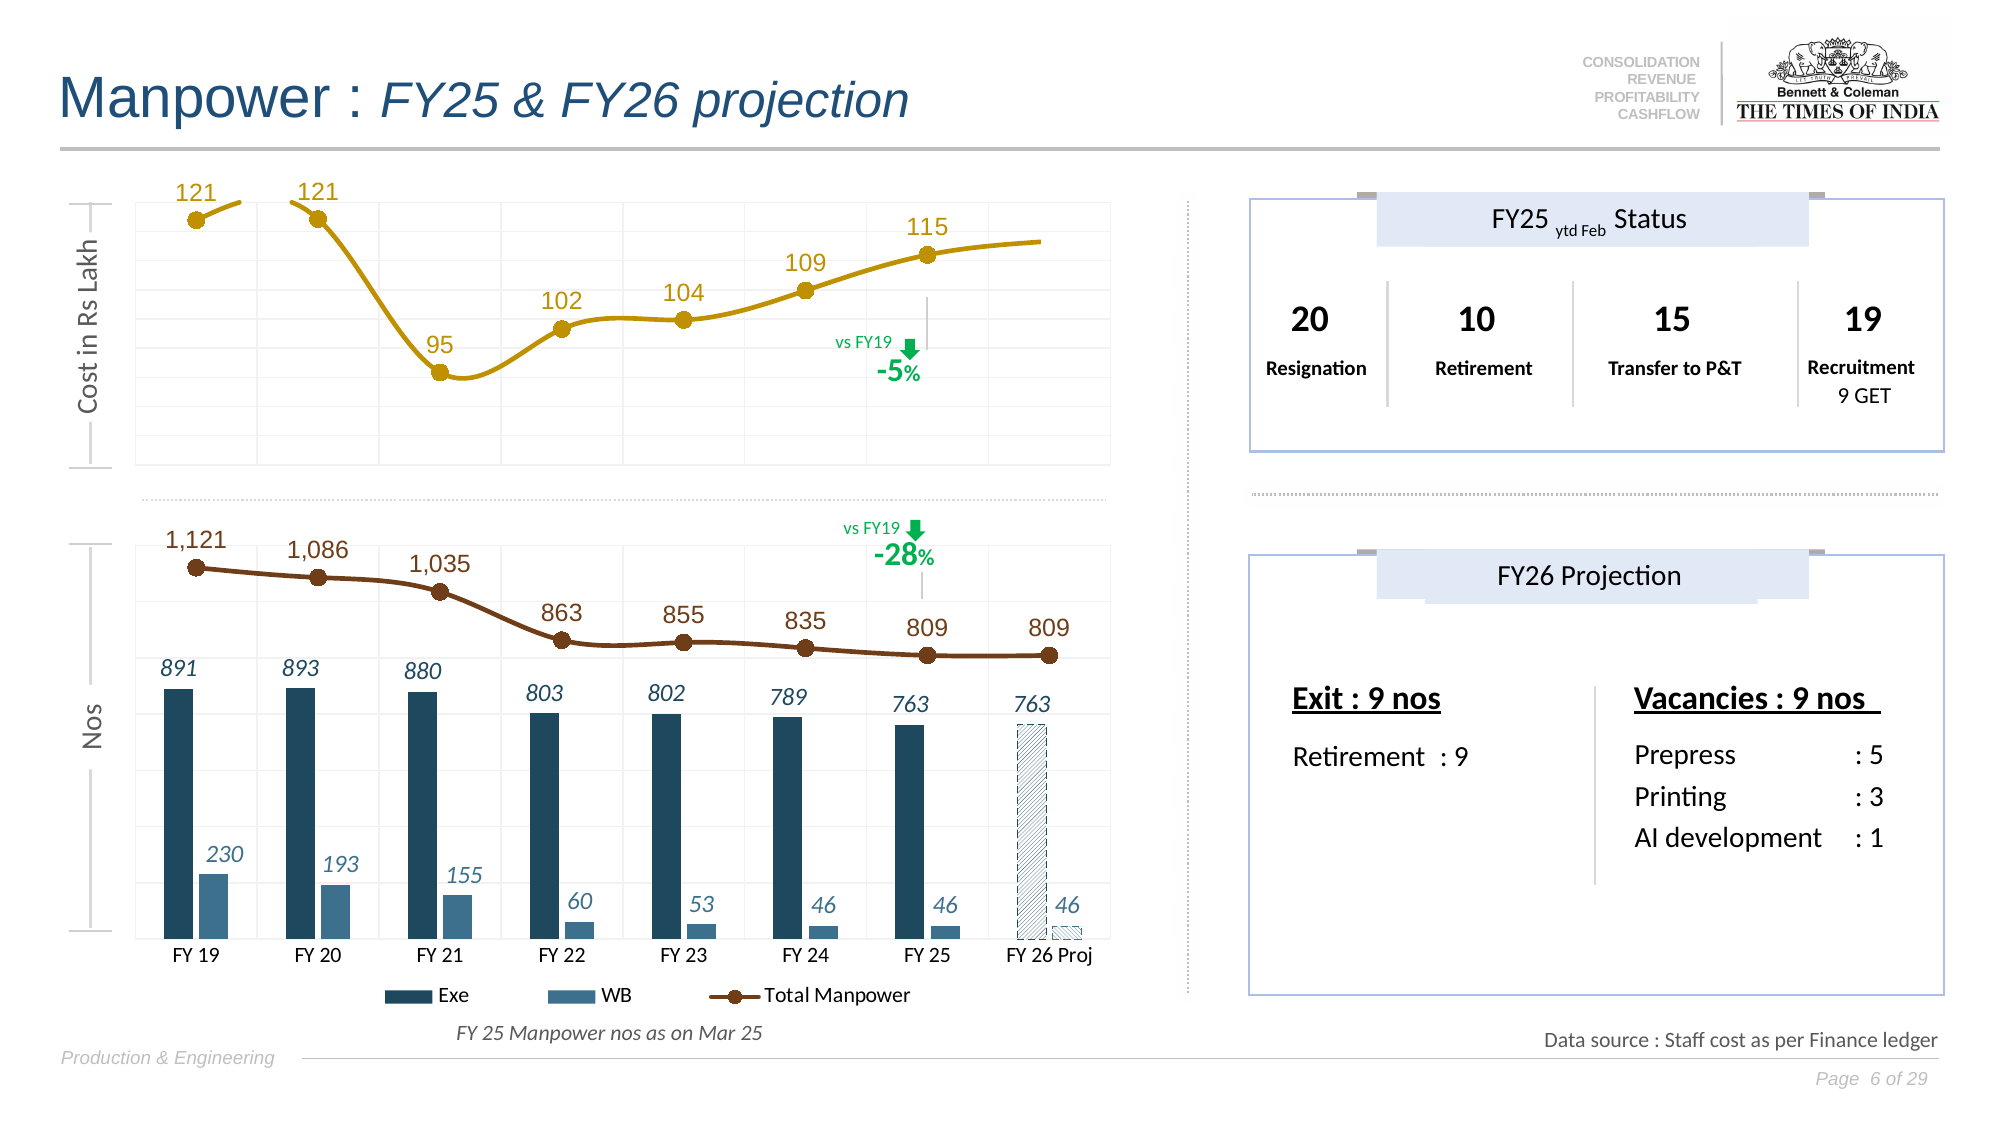

# Manpower : FY25 & FY26 projection

### Chart

| Category | Staff Cost (Rs Lakh) |
|---|---|
FY25 ytd Feb  Status
FY25 ytd Oct  Summary

20
10
15
19

Cost in Rs Lakh
vs FY19

Resignation
Retirement
Transfer to P&T
Recruitment
-5%
9 GET

vs FY19

### Chart

| Category | Exe | WB | Total Manpower |
|---|---|---|---|
| FY 19 | 891.0 | 230.0 | 1321.0 |
| FY 20 | 893.0 | 193.0 | 1286.0 |
| FY 21 | 880.0 | 155.0 | 1235.0 |
| FY 22 | 803.0 | 60.0 | 1063.0 |
| FY 23 | 802.0 | 53.0 | 1055.0 |
| FY 24 | 789.0 | 46.0 | 1035.0 |
| FY 25 | 763.0 | 46.0 | 1009.0 |
| FY 26 Proj | 763.0 | 46.0 | 1009.0 |
-28%

FY26 Projection
FY25 ytd Oct  Summary

Exit : 9 nos
Vacancies : 9 nos

Nos
Prepress	: 5
Printing	: 3
AI development 	: 1
Retirement 	: 9

FY 25 Manpower nos as on Mar 25
Data source : Staff cost as per Finance ledger